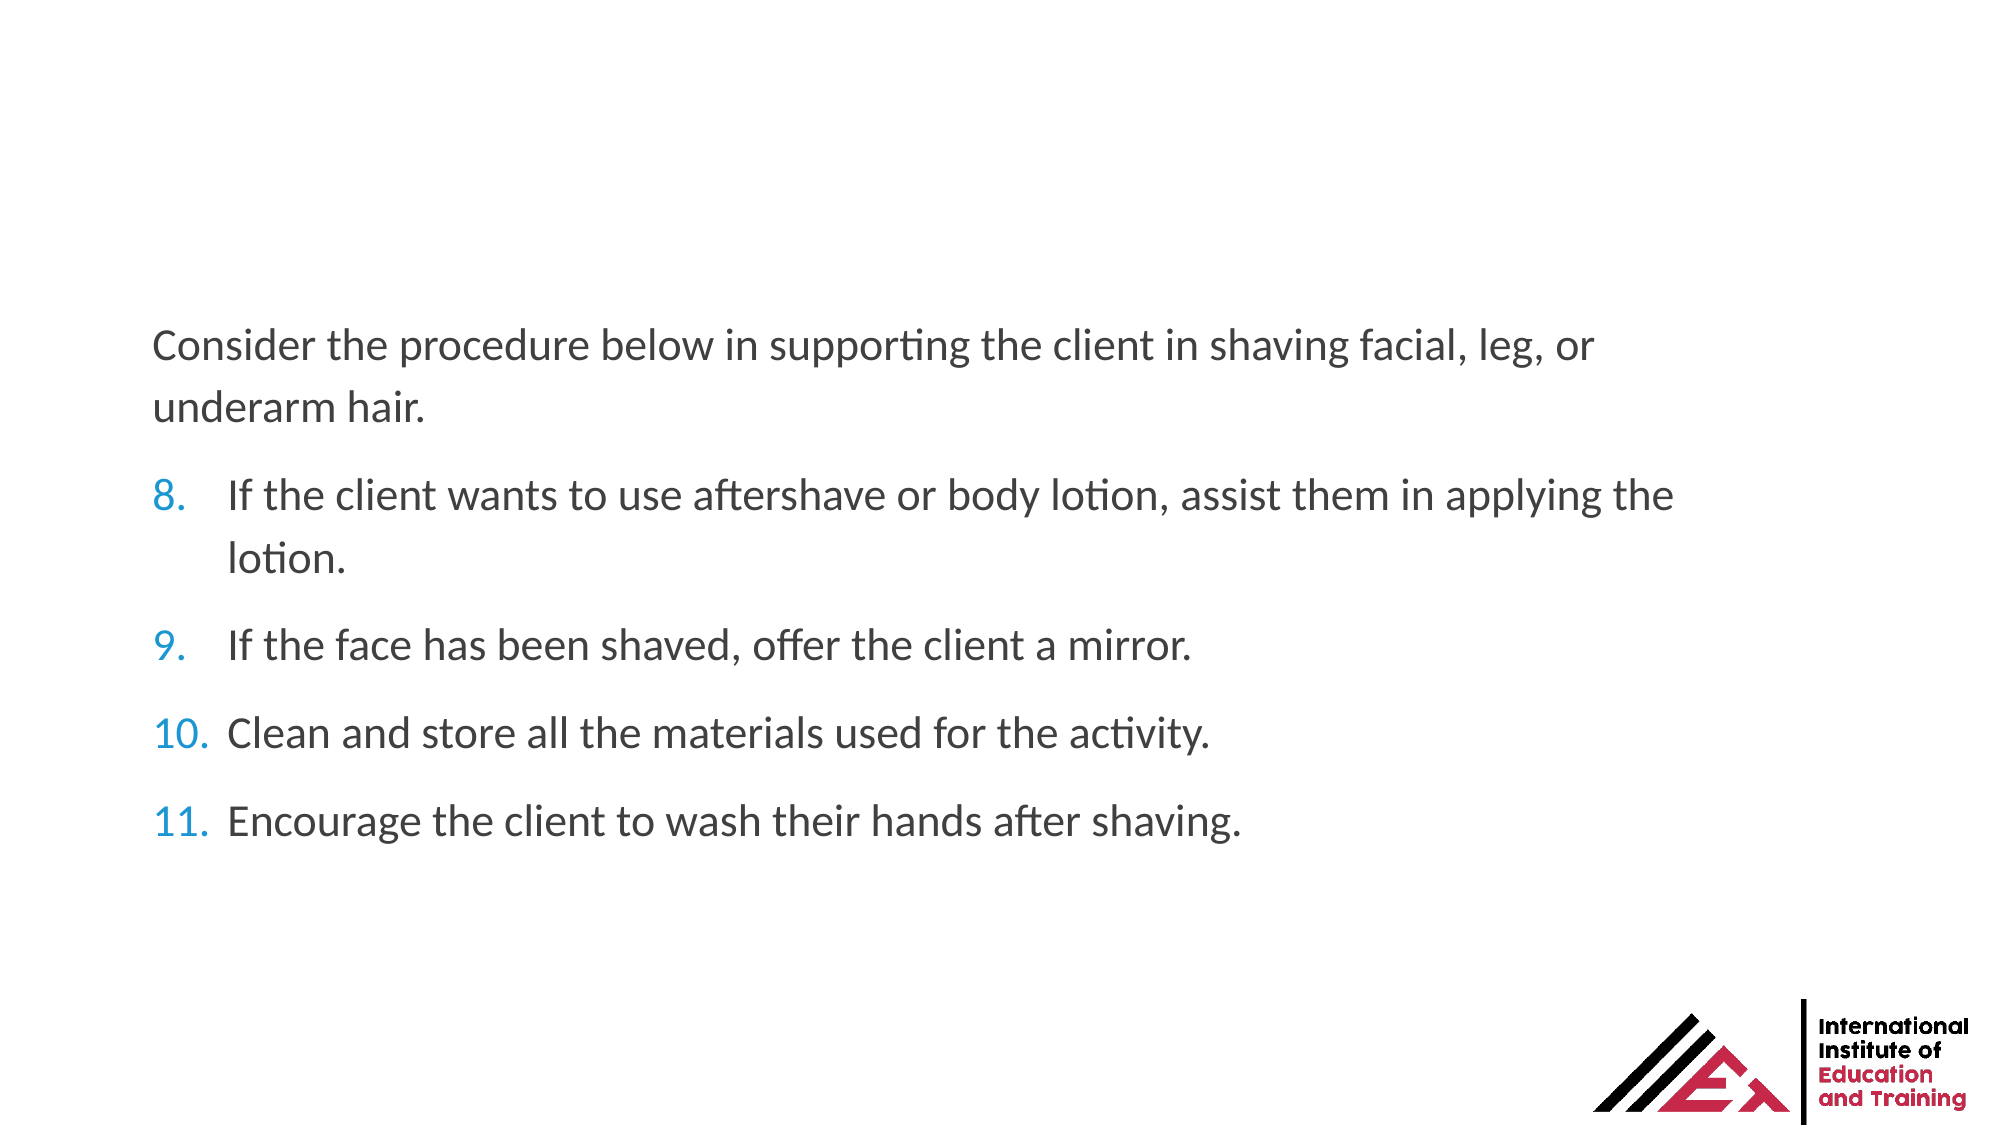

Consider the procedure below in supporting the client in shaving facial, leg, or underarm hair.
If the client wants to use aftershave or body lotion, assist them in applying the lotion.
If the face has been shaved, offer the client a mirror.
Clean and store all the materials used for the activity.
Encourage the client to wash their hands after shaving.